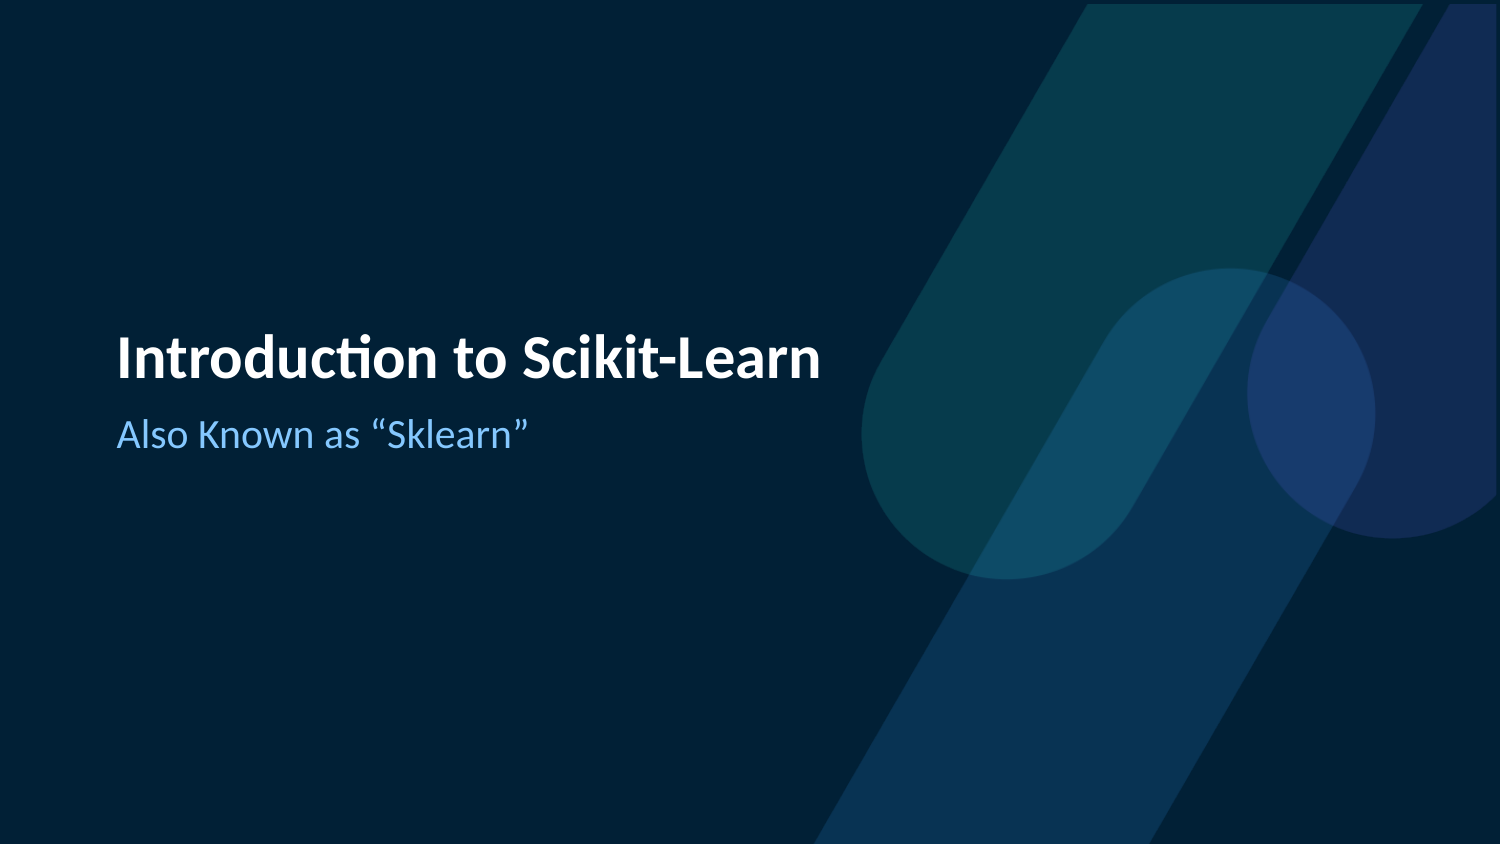

Introduction to Scikit-Learn
Also Known as “Sklearn”